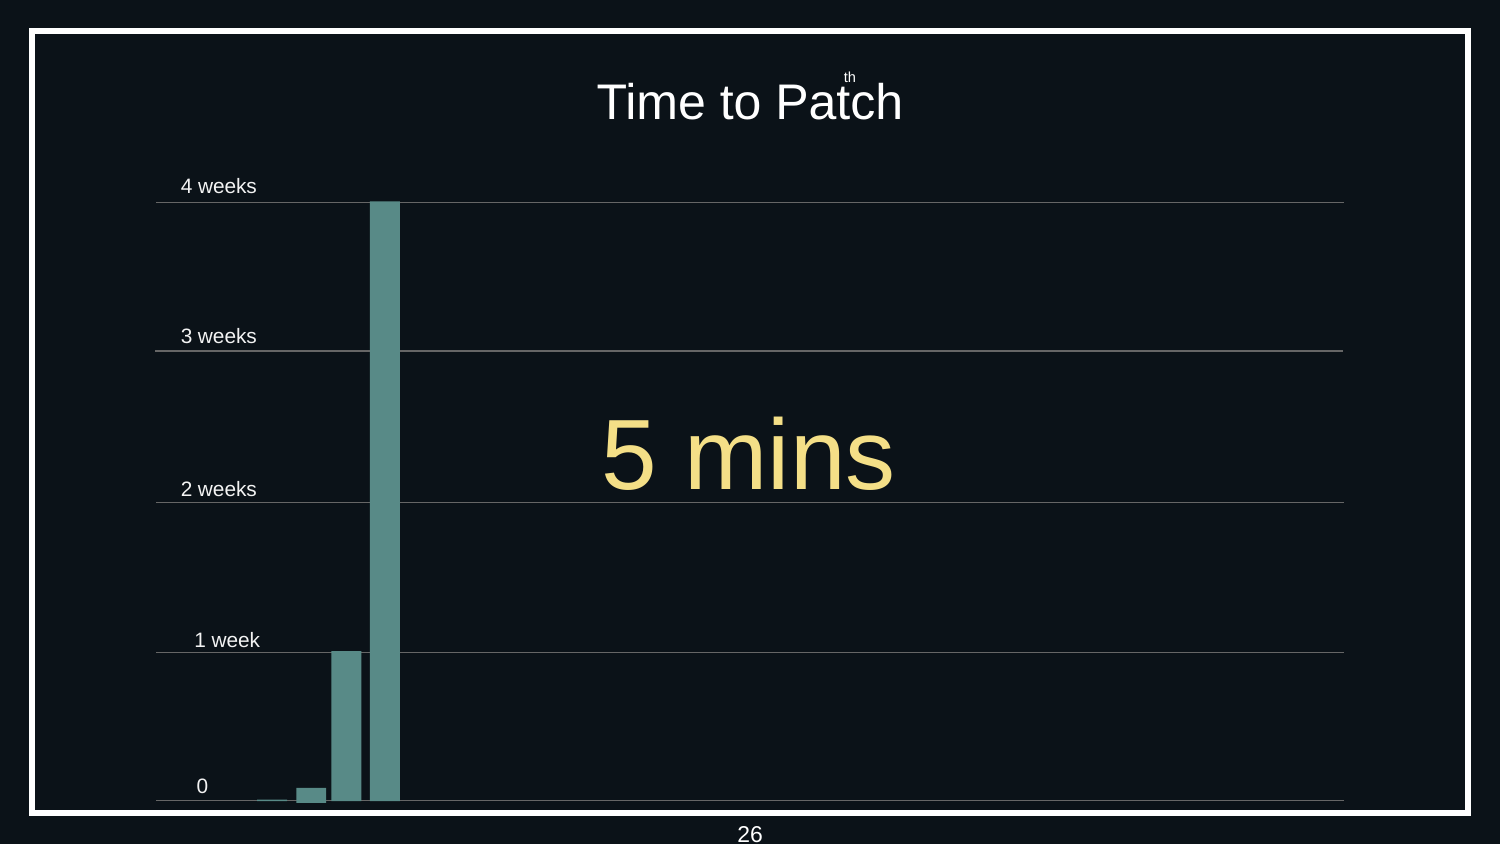

th
Time to Patch
4 weeks

3 weeks
5 mins
2 weeks
1 week

0

26